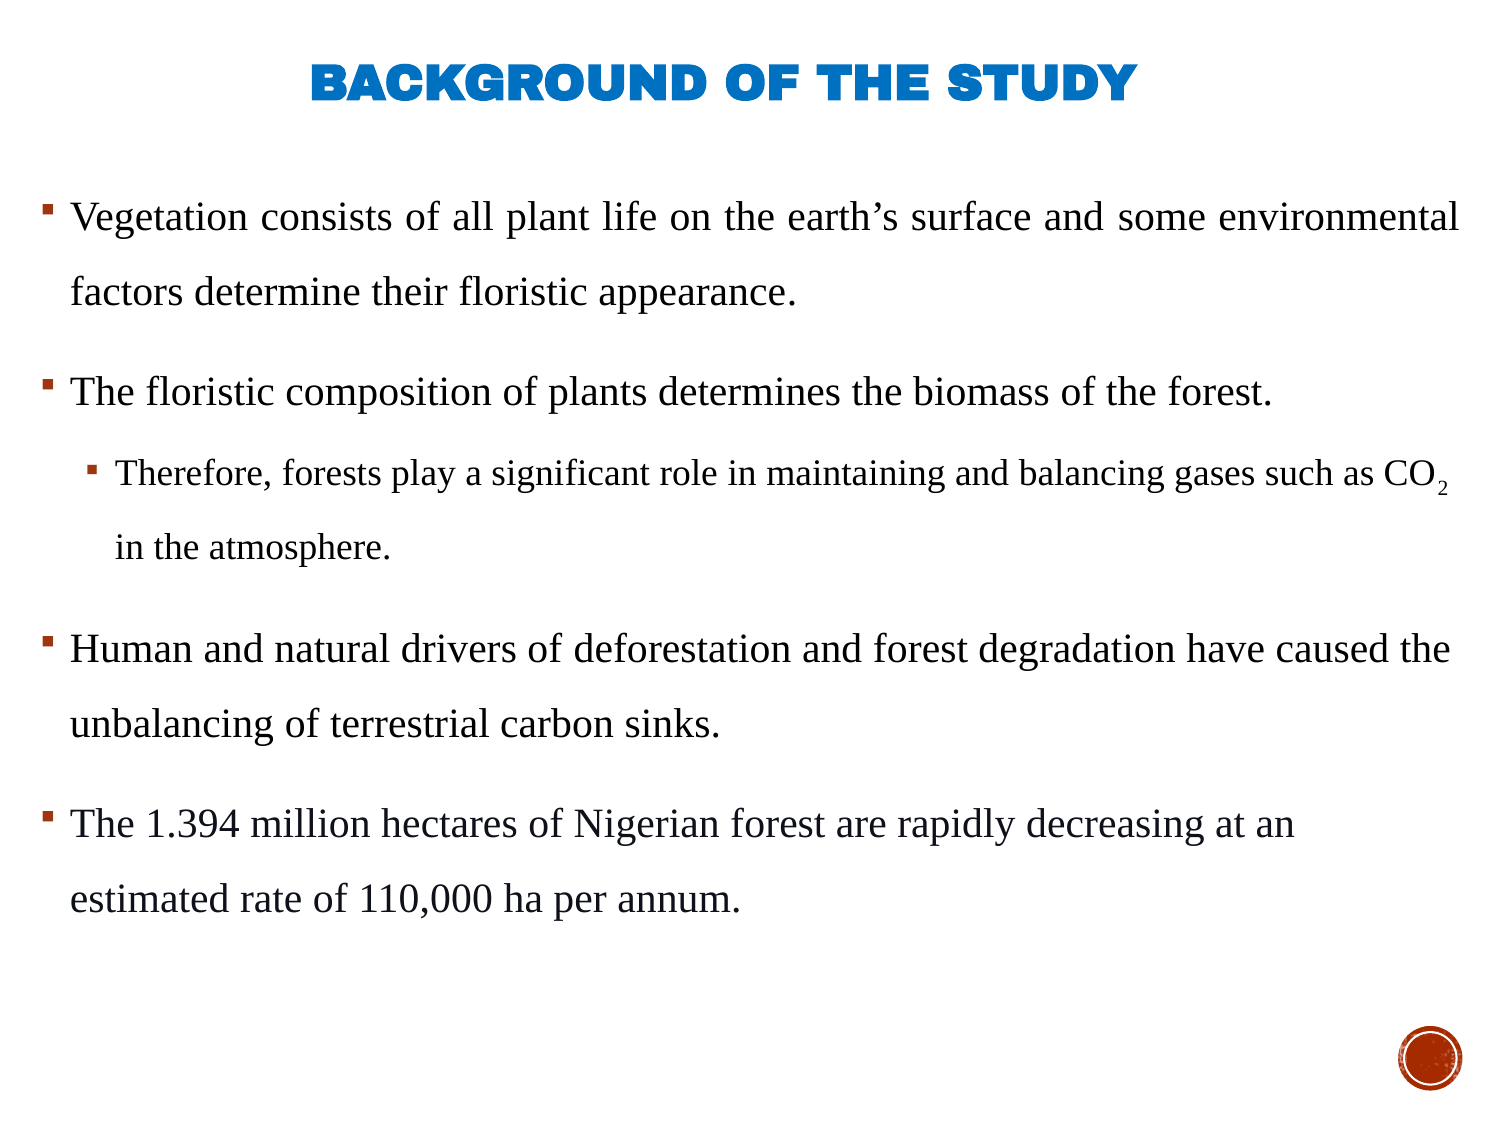

# Background of the Study
Vegetation consists of all plant life on the earth’s surface and some environmental factors determine their floristic appearance.
The floristic composition of plants determines the biomass of the forest.
Therefore, forests play a significant role in maintaining and balancing gases such as CO2 in the atmosphere.
Human and natural drivers of deforestation and forest degradation have caused the unbalancing of terrestrial carbon sinks.
The 1.394 million hectares of Nigerian forest are rapidly decreasing at an estimated rate of 110,000 ha per annum.